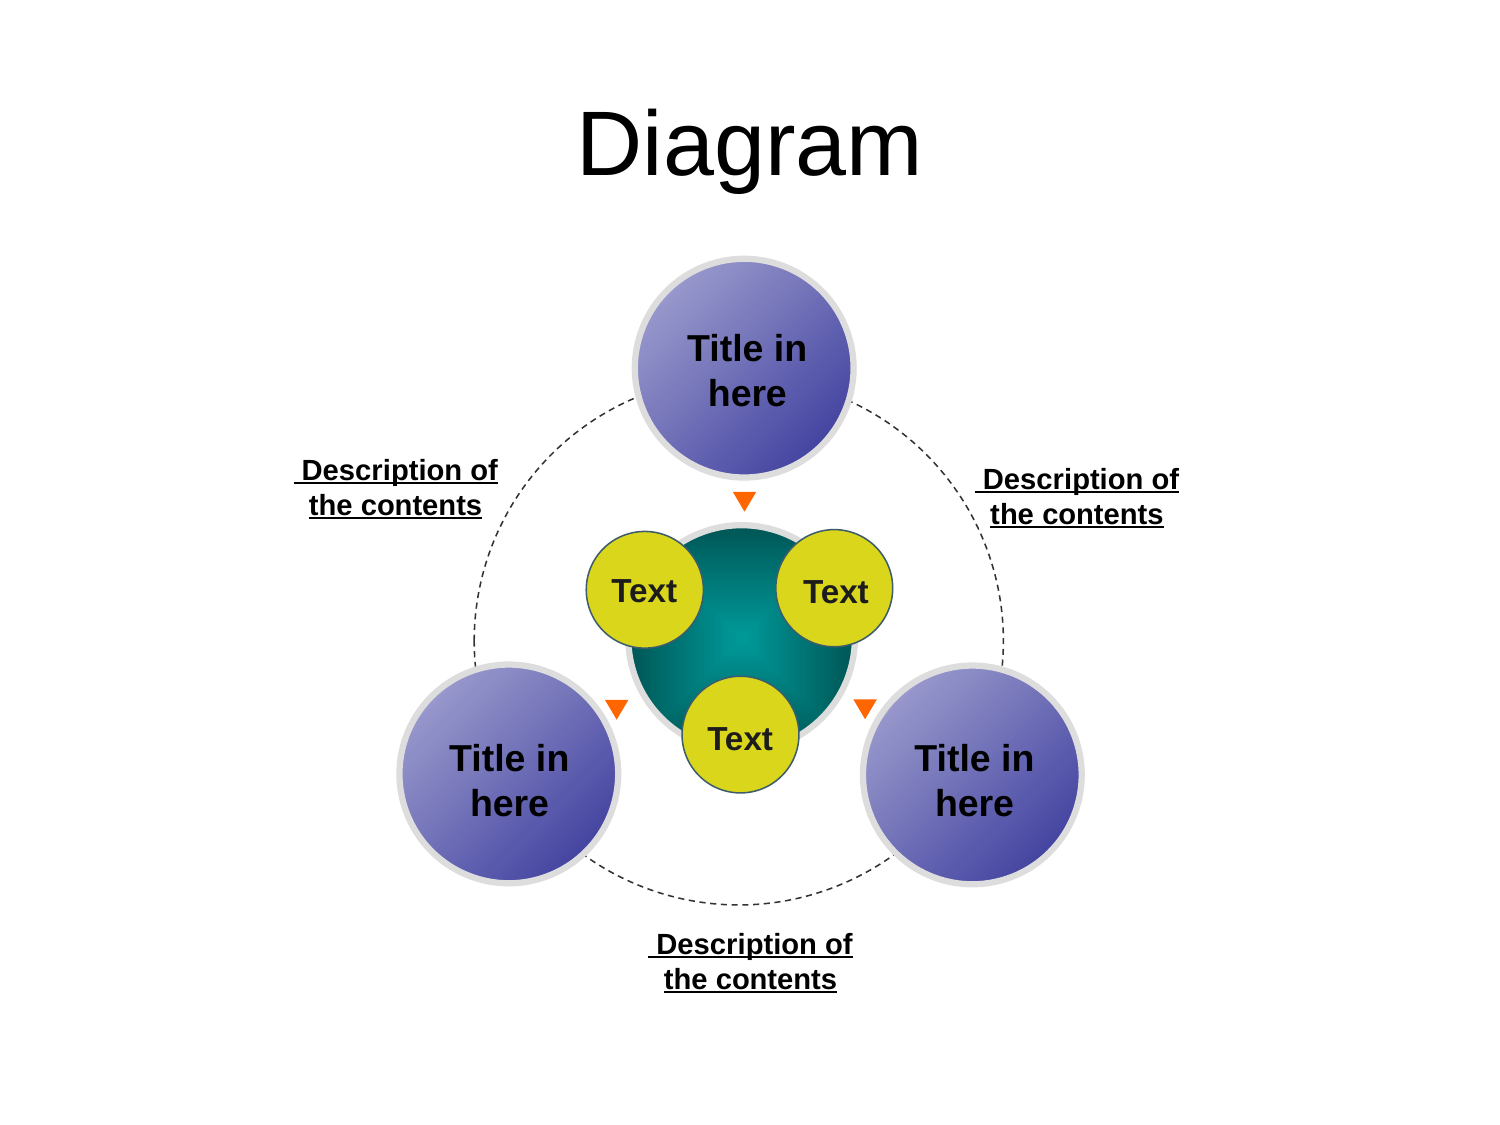

# Diagram

Title in here

 Description of the contents
 Description of the contents

Text
Text

Text
Title in here
Title in here
 Description of the contents